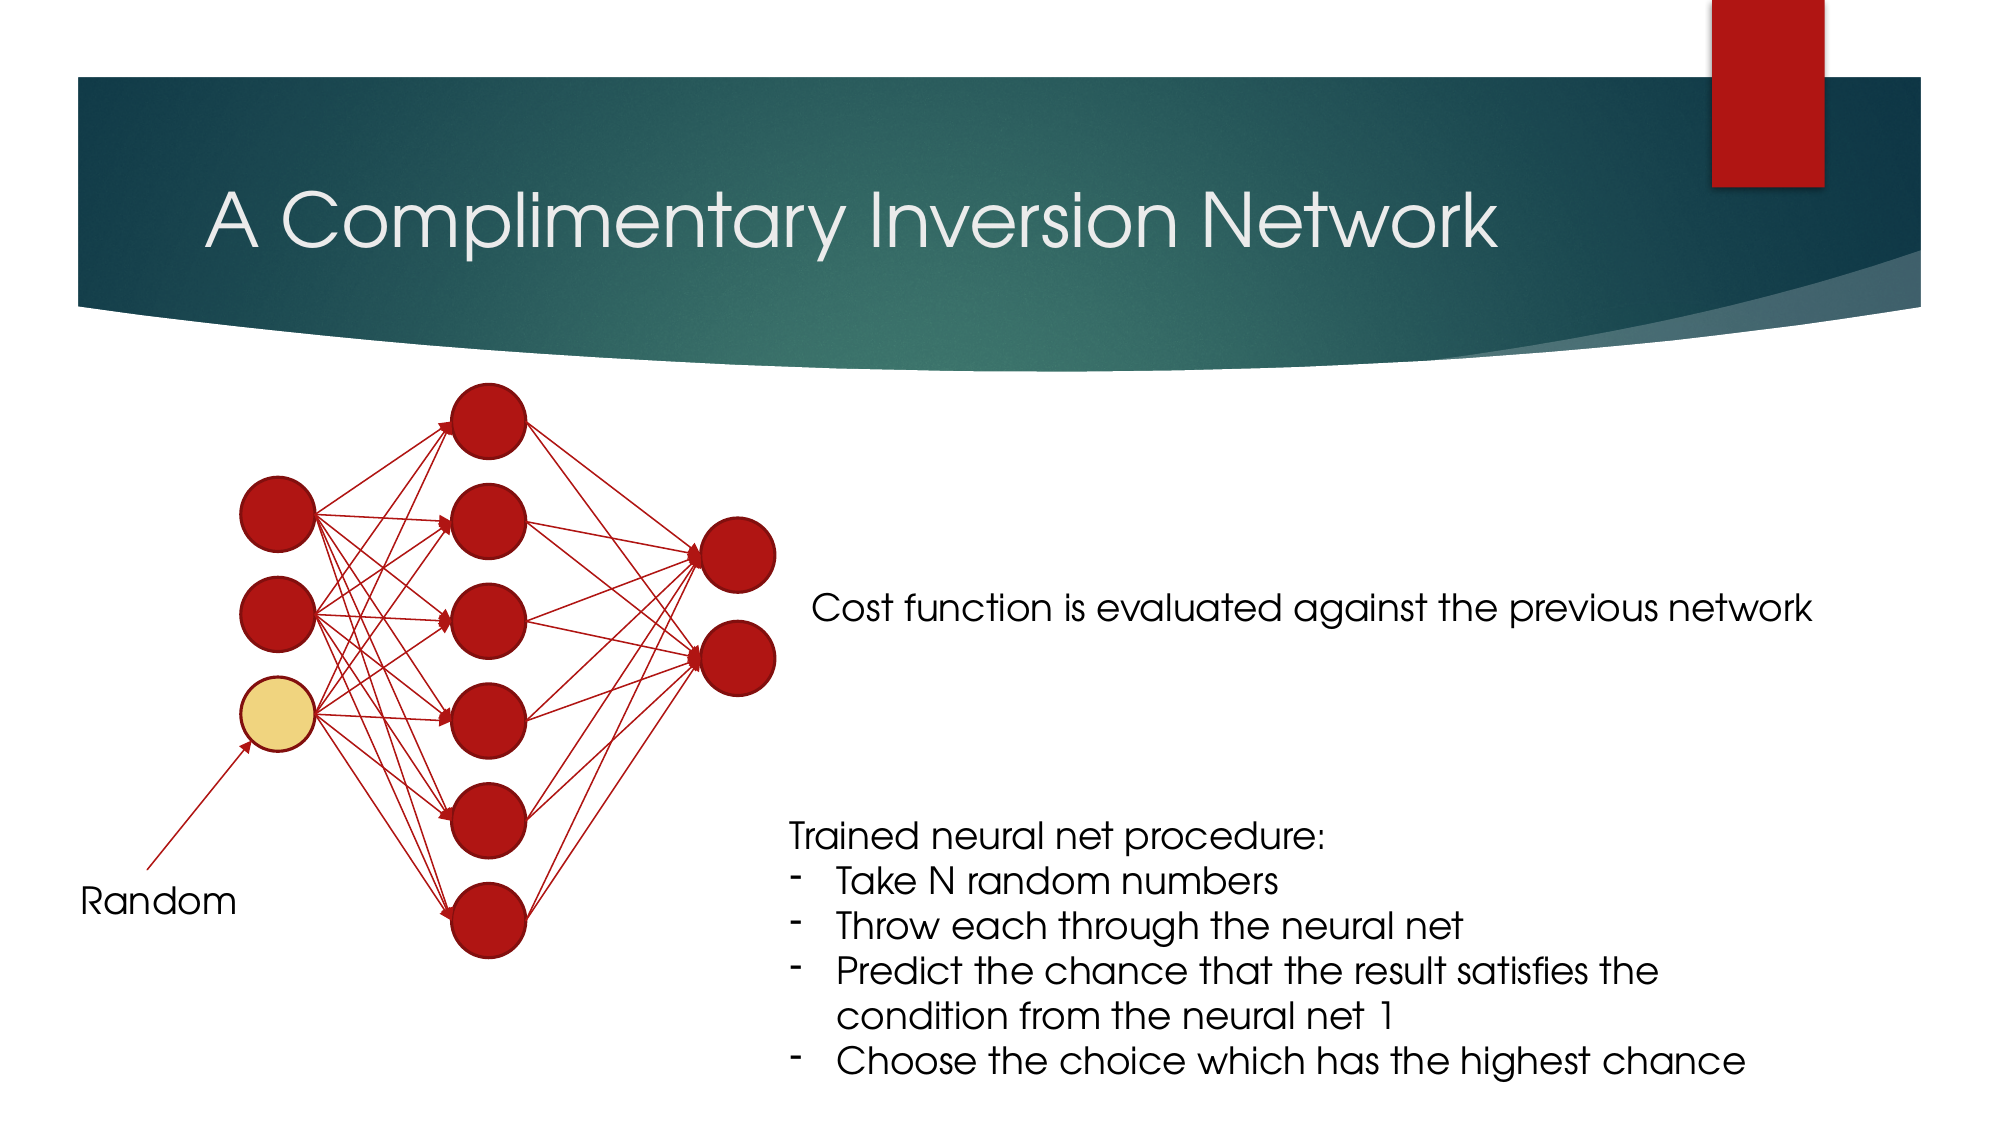

# A Complimentary Inversion Network

Cost function is evaluated against the previous network

Trained neural net procedure:
Take N random numbers
Throw each through the neural net
Predict the chance that the result satisfies the condition from the neural net 1
Choose the choice which has the highest chance
Random